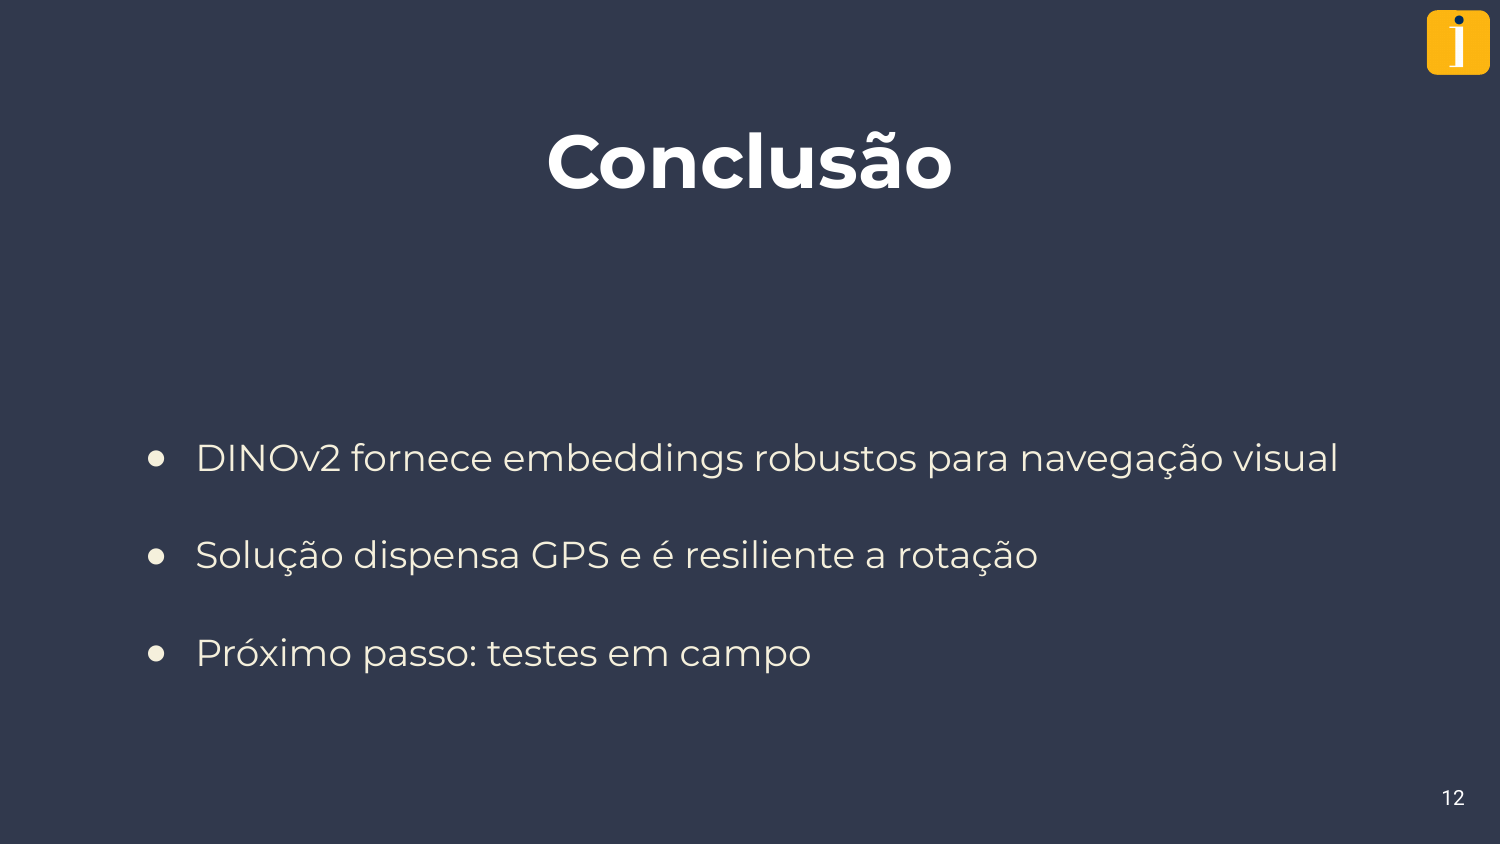

# Conclusão
DINOv2 fornece embeddings robustos para navegação visual
Solução dispensa GPS e é resiliente a rotação
Próximo passo: testes em campo
12